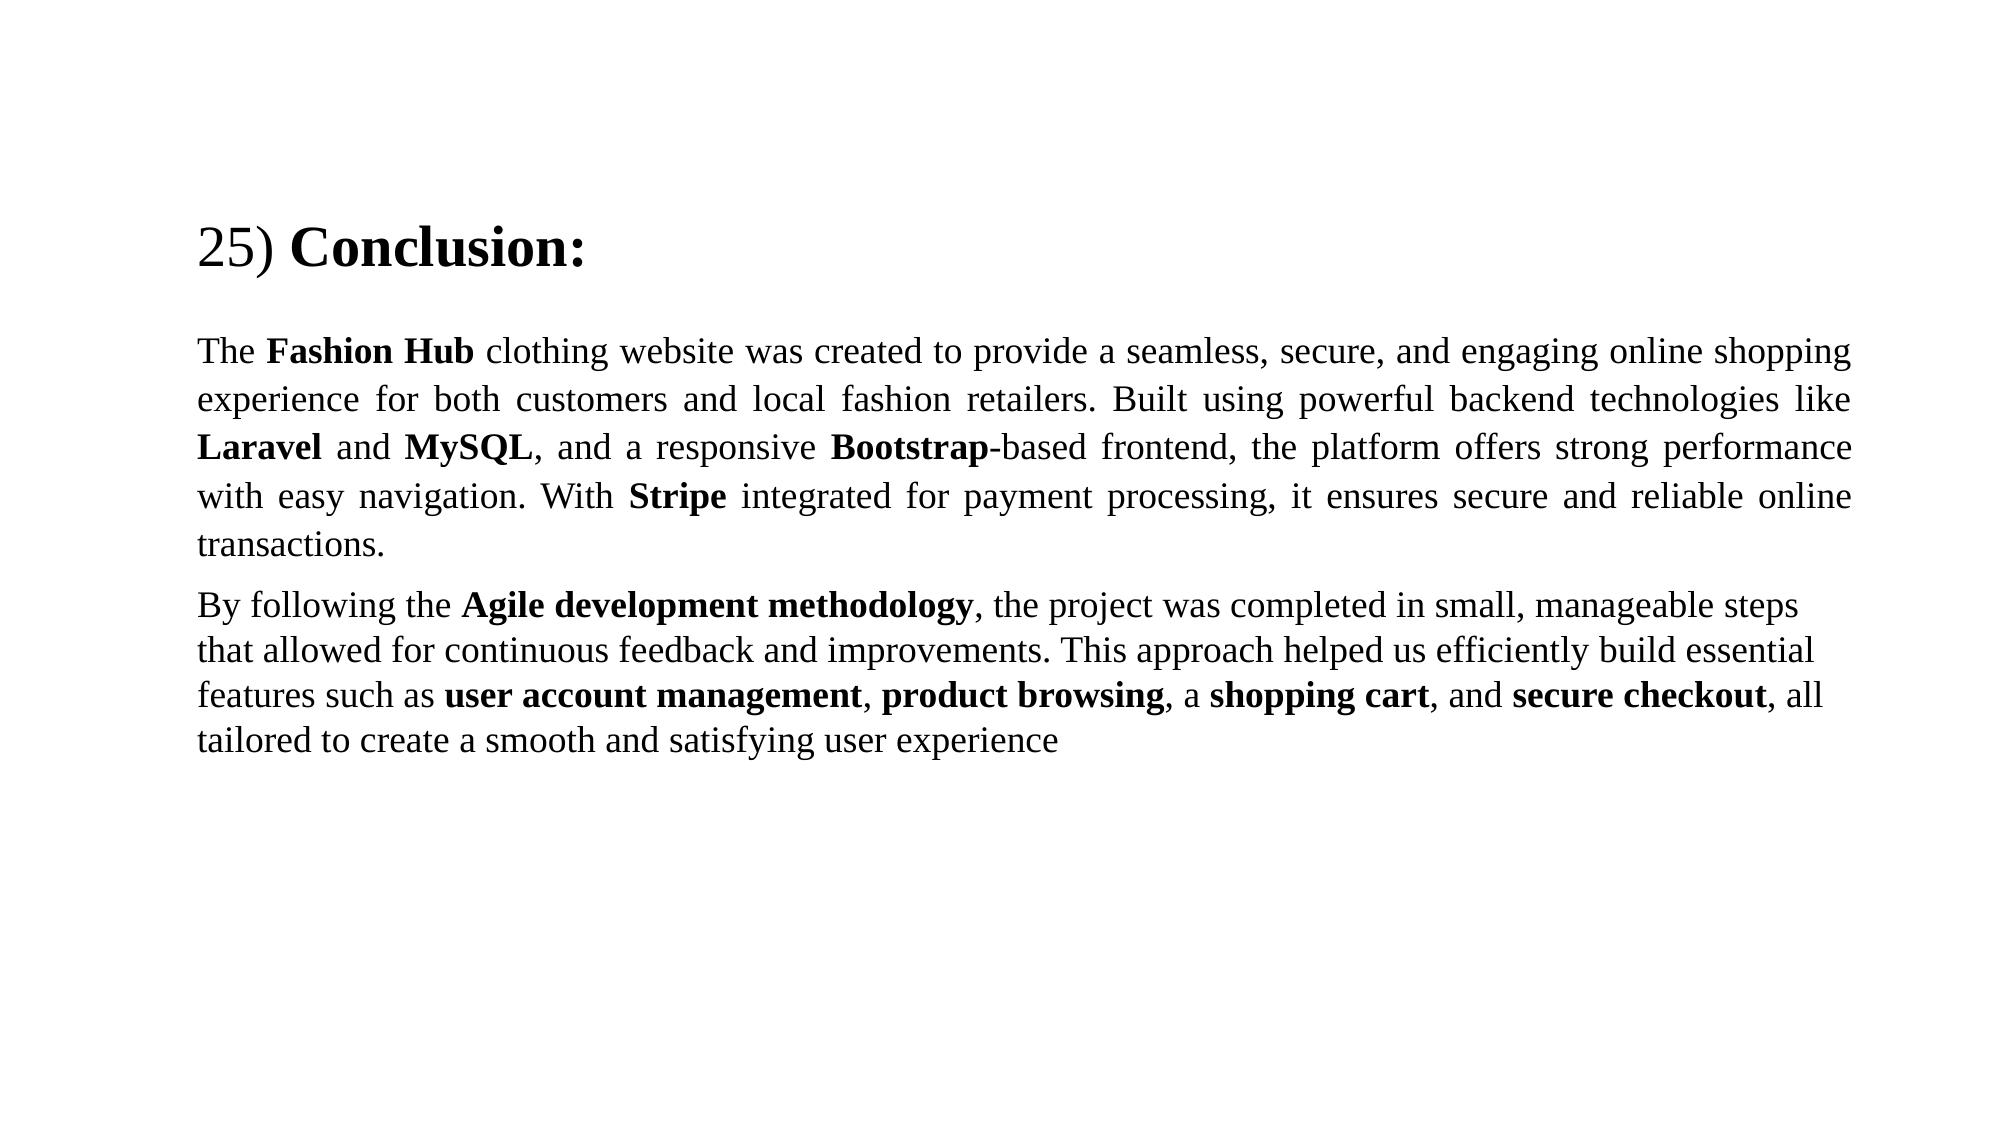

25) Conclusion:

The Fashion Hub clothing website was created to provide a seamless, secure, and engaging online shopping experience for both customers and local fashion retailers. Built using powerful backend technologies like Laravel and MySQL, and a responsive Bootstrap-based frontend, the platform offers strong performance with easy navigation. With Stripe integrated for payment processing, it ensures secure and reliable online transactions.
By following the Agile development methodology, the project was completed in small, manageable steps that allowed for continuous feedback and improvements. This approach helped us efficiently build essential features such as user account management, product browsing, a shopping cart, and secure checkout, all tailored to create a smooth and satisfying user experience